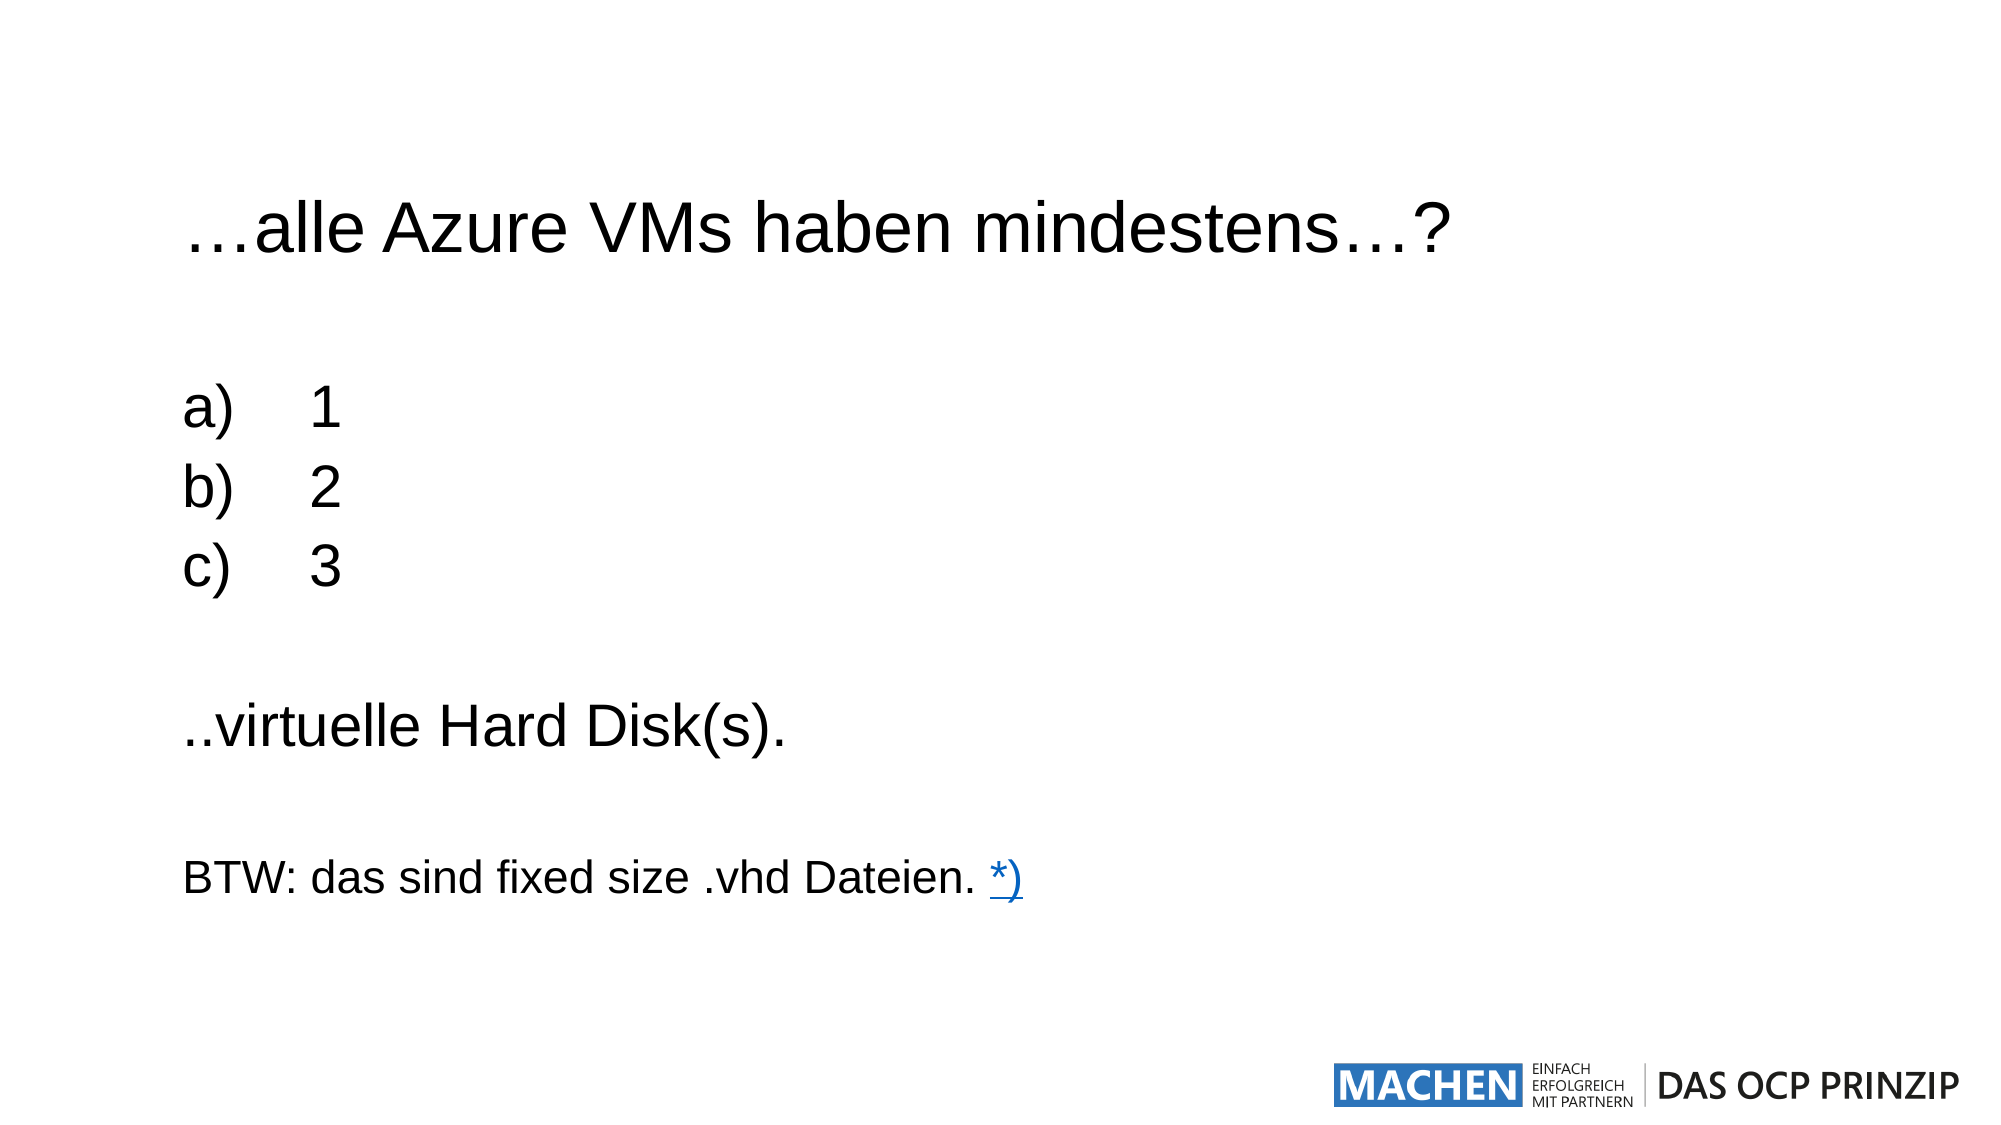

…alle Azure VMs haben mindestens…?

1
2
3

..virtuelle Hard Disk(s).

BTW: das sind fixed size .vhd Dateien. *)